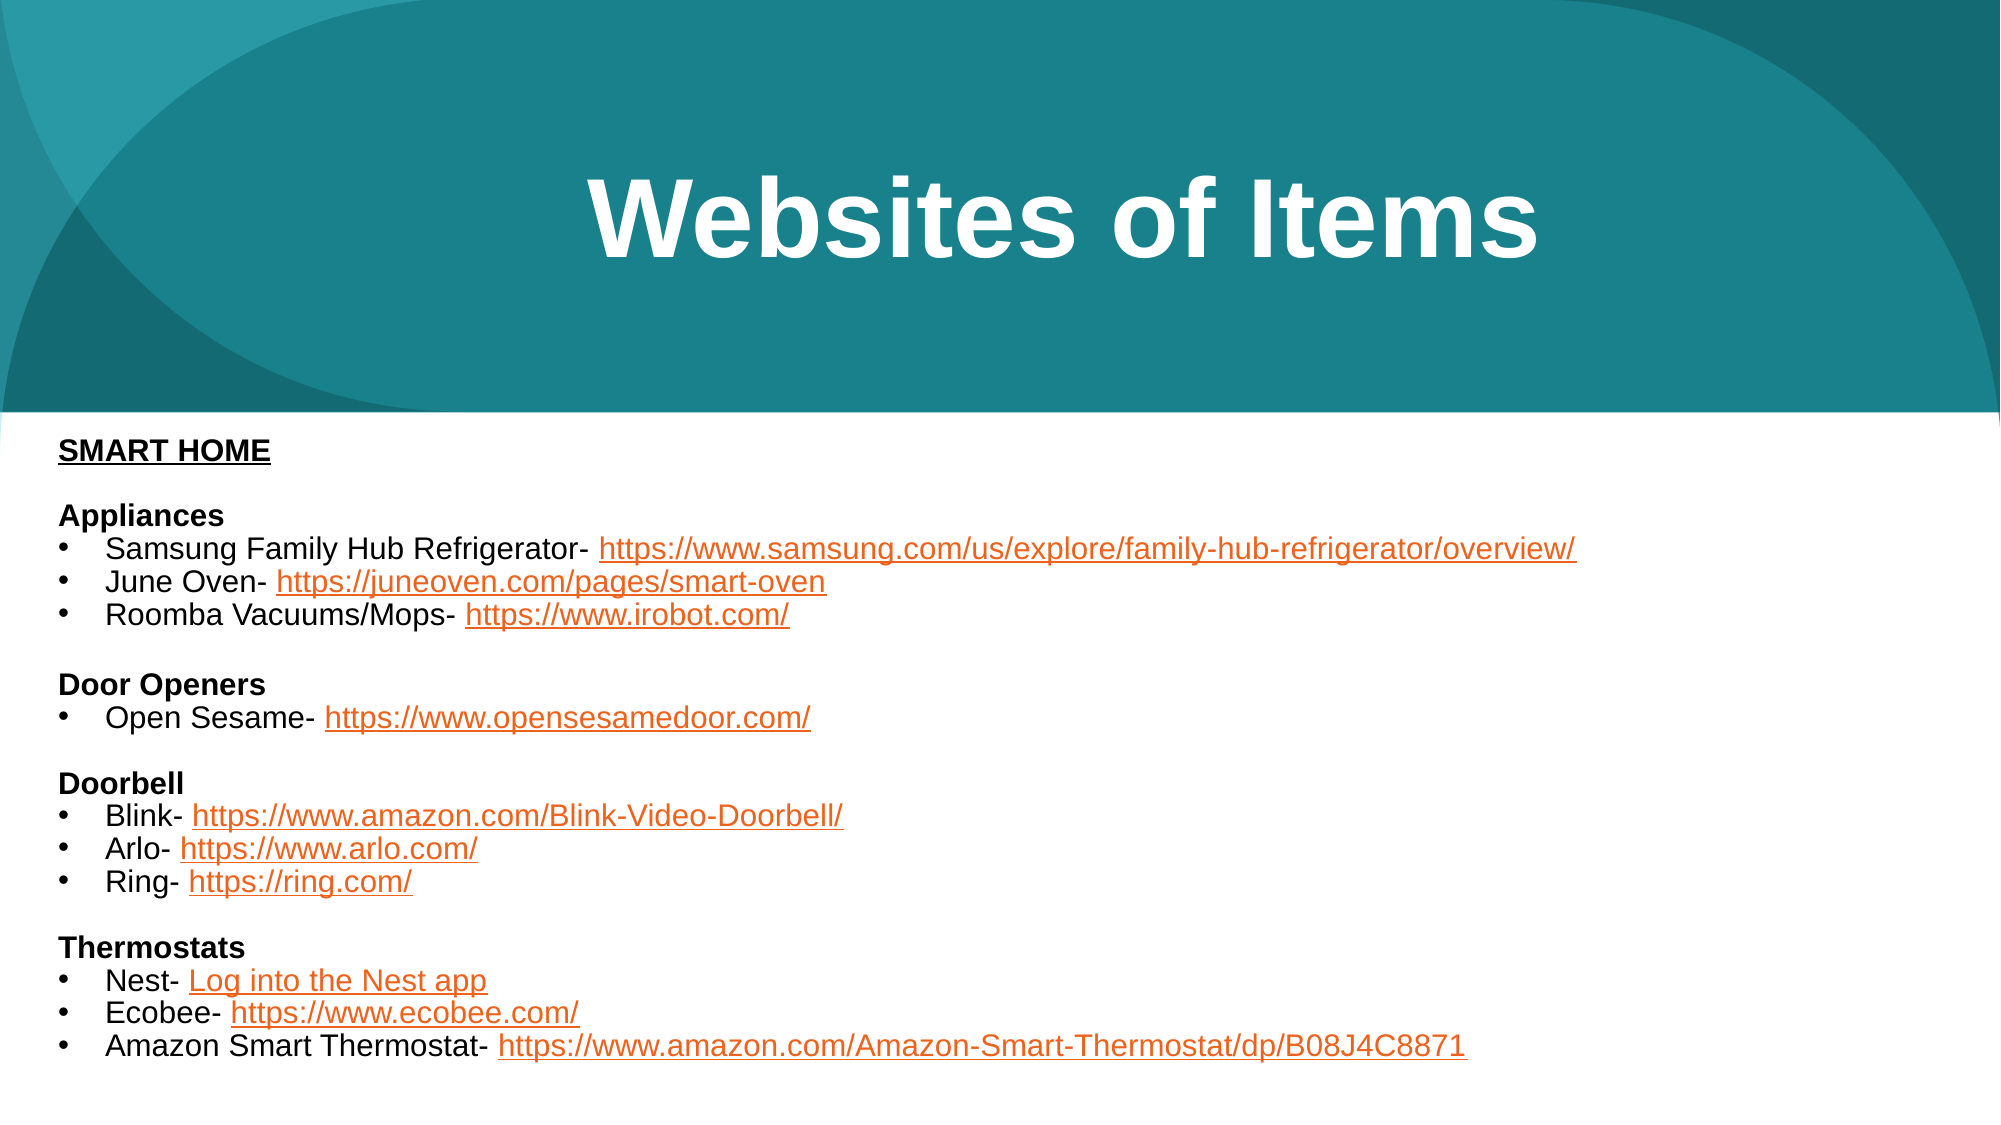

# Websites of Items
SMART HOME​
Appliances​
Samsung Family Hub Refrigerator- https://www.samsung.com/us/explore/family-hub-refrigerator/overview/​
June Oven- https://juneoven.com/pages/smart-oven​
Roomba Vacuums/Mops- https://www.irobot.com/​

Door Openers​
Open Sesame- https://www.opensesamedoor.com/​
​
Doorbell​
Blink- https://www.amazon.com/Blink-Video-Doorbell/​
Arlo- https://www.arlo.com/​
Ring- https://ring.com/​

Thermostats​
Nest- Log into the Nest app​
Ecobee- https://www.ecobee.com/​
Amazon Smart Thermostat- https://www.amazon.com/Amazon-Smart-Thermostat/dp/B08J4C8871

20